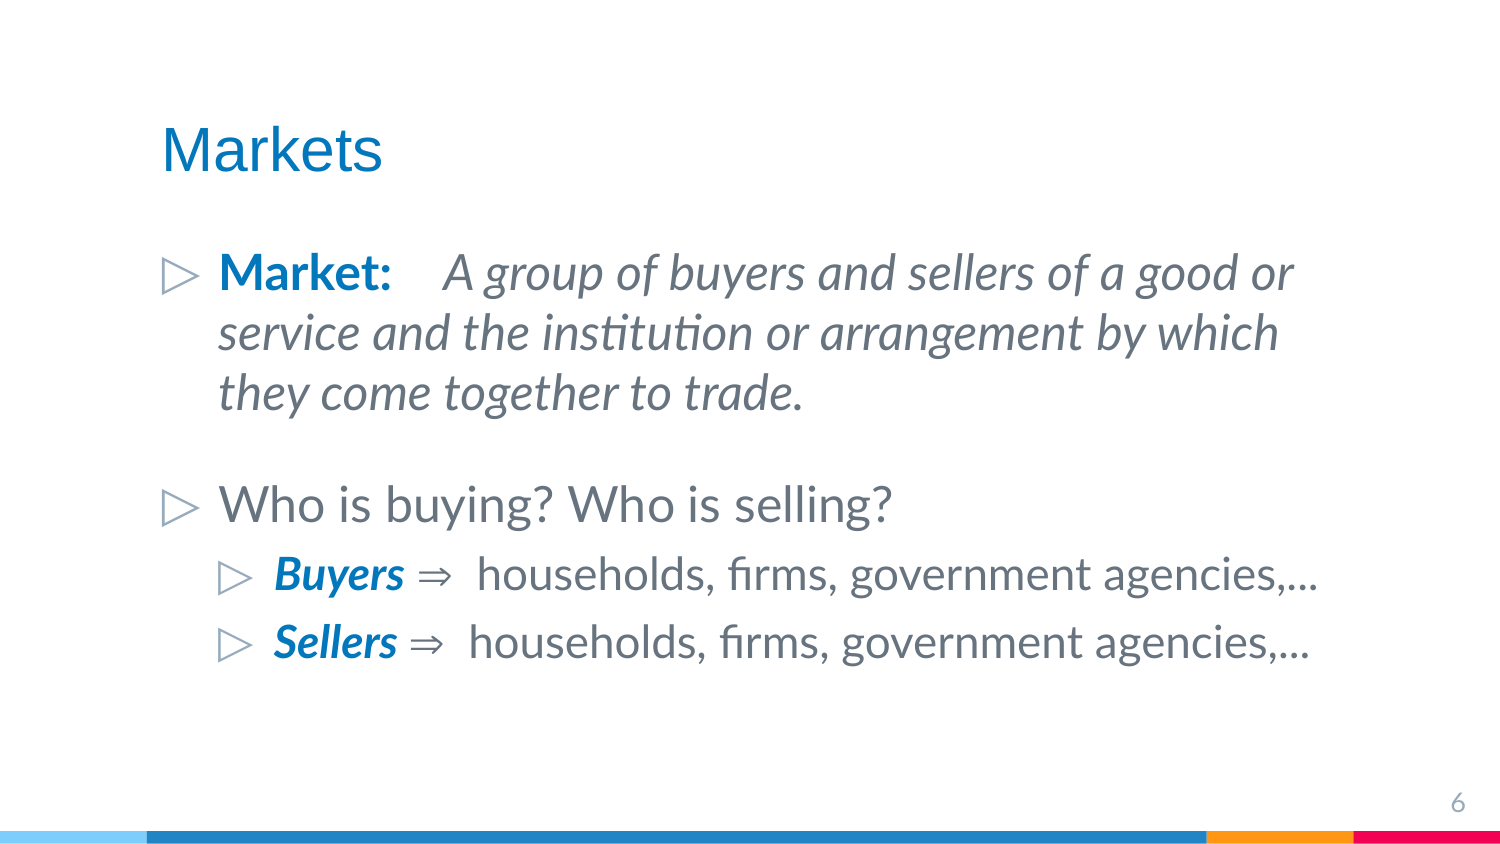

# Markets
Market:    A group of buyers and sellers of a good or service and the institution or arrangement by which  they come together to trade.

Who is buying? Who is selling?
Buyers ⇒  households, firms, government agencies,...
Sellers ⇒  households, firms, government agencies,...

6